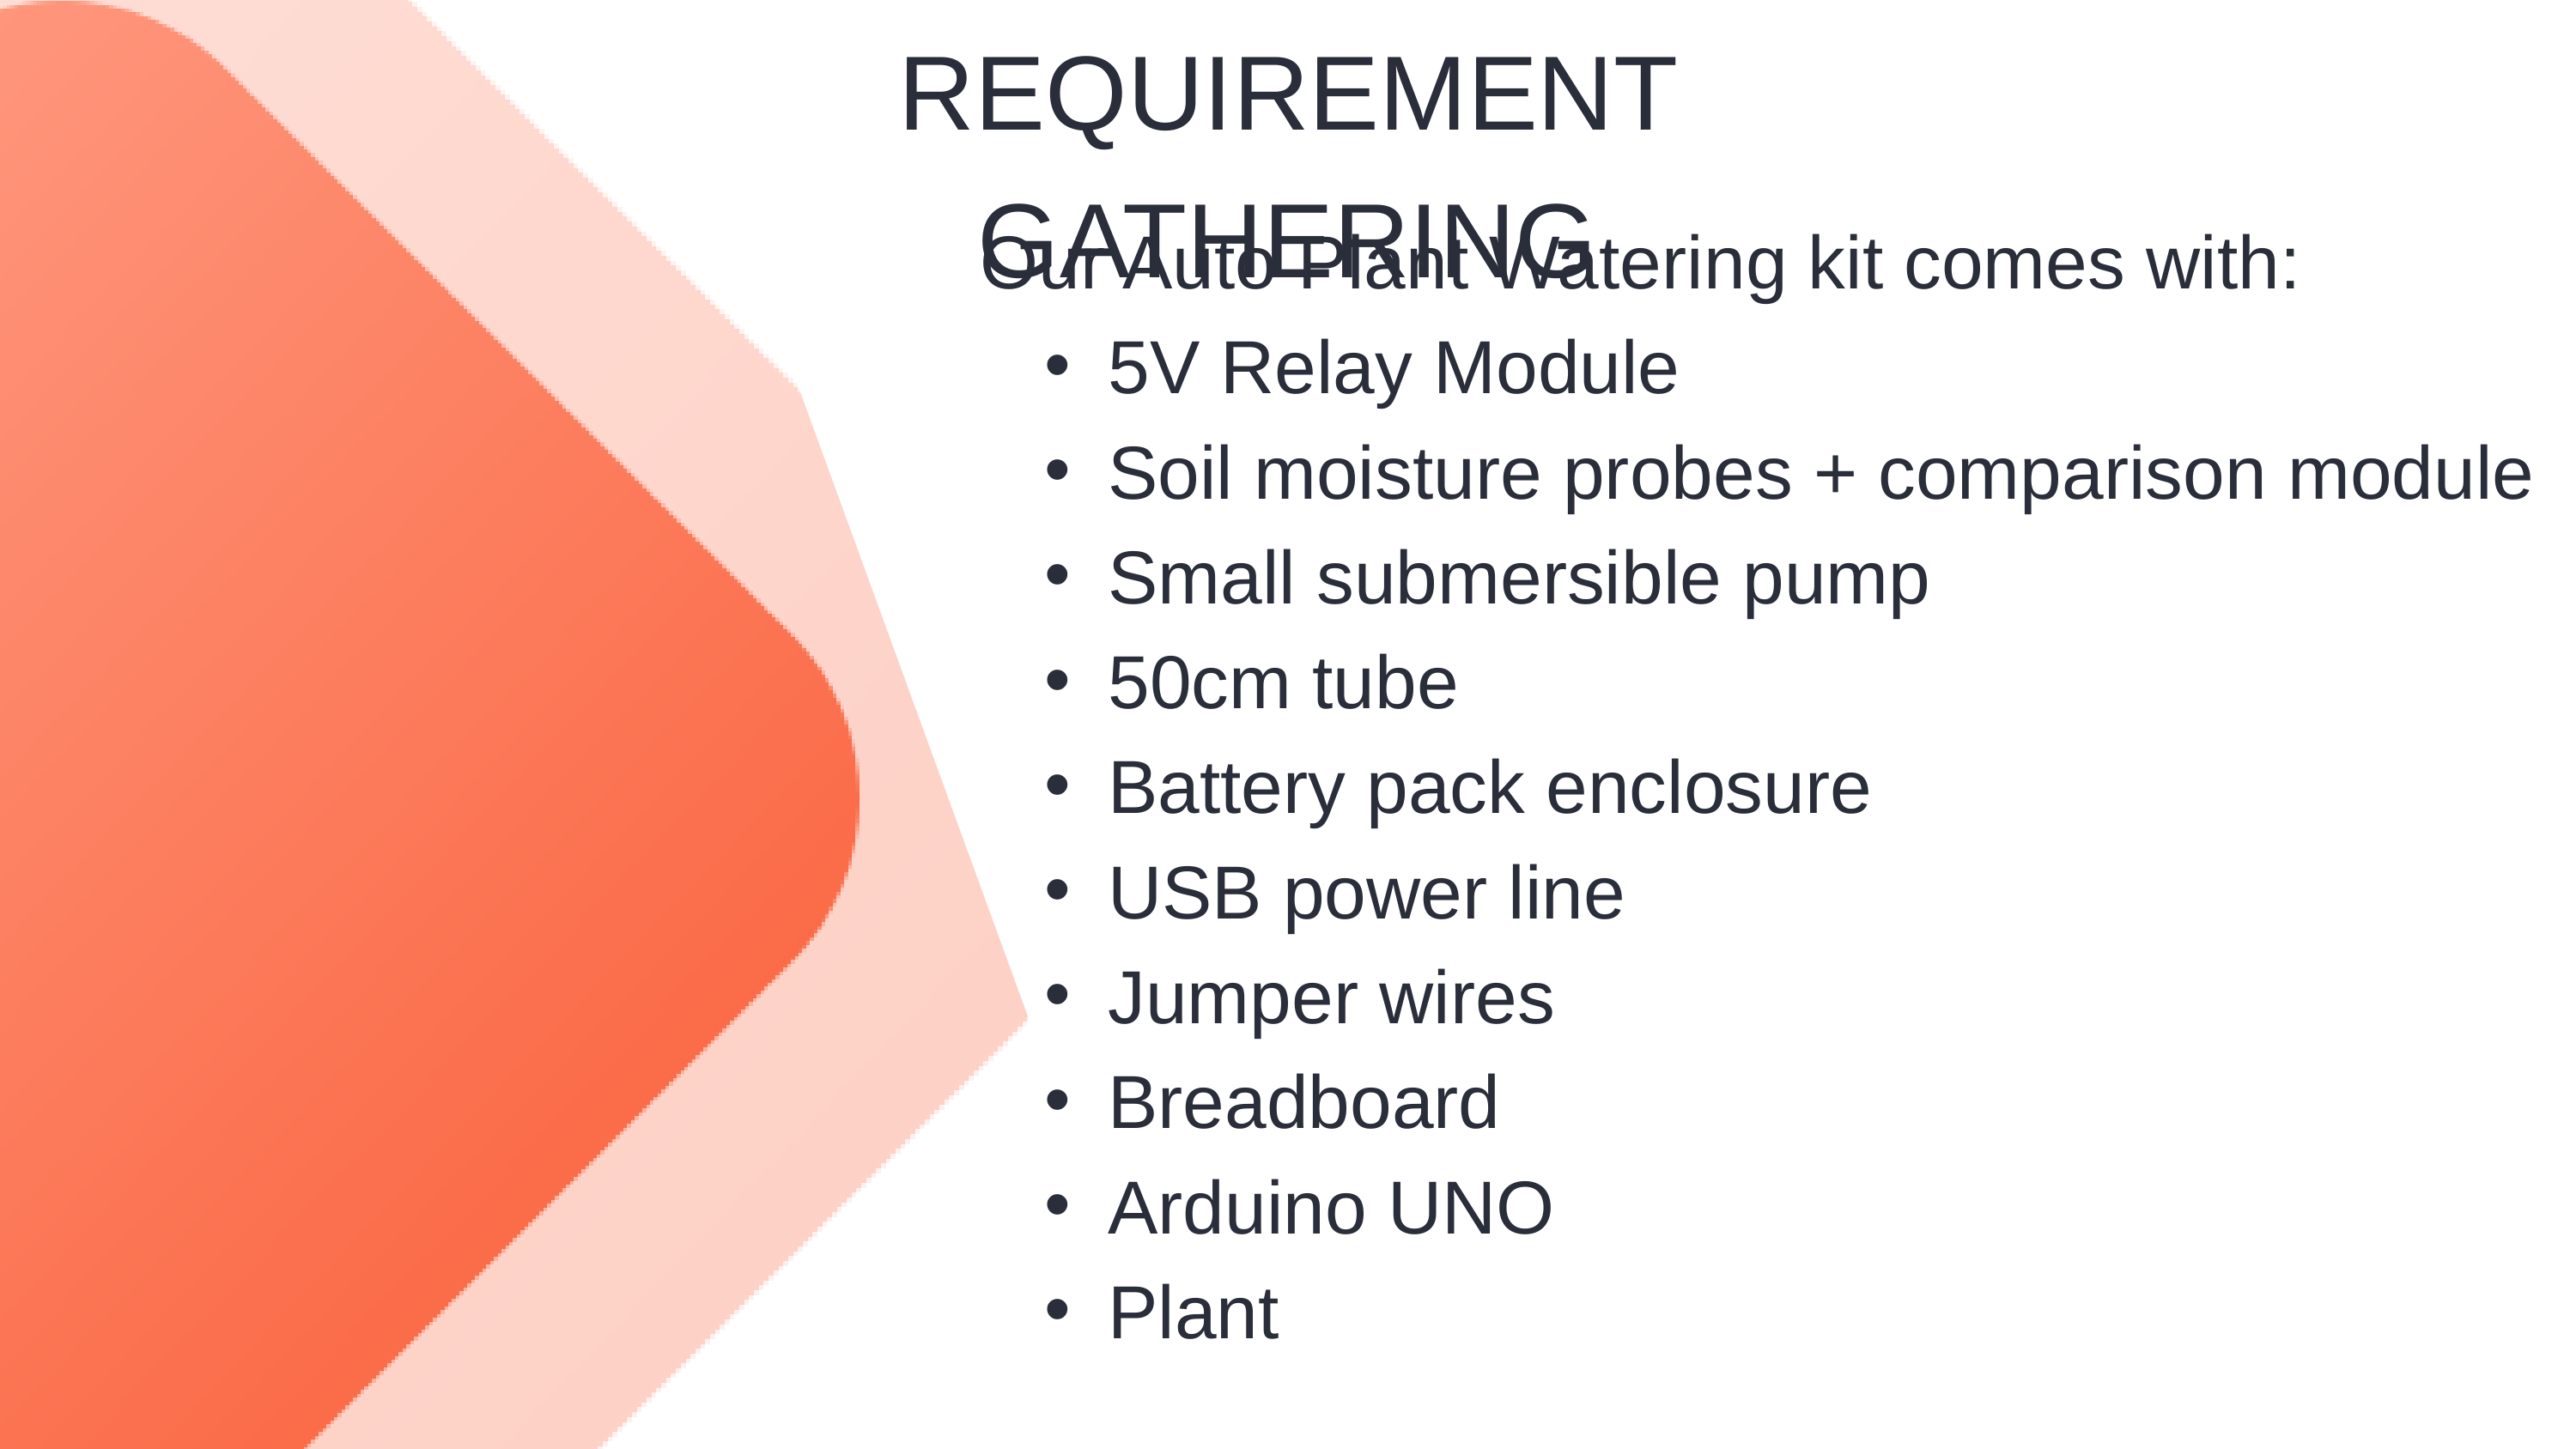

REQUIREMENT GATHERING
Our Auto Plant Watering kit comes with:
5V Relay Module
Soil moisture probes + comparison module
Small submersible pump
50cm tube
Battery pack enclosure
USB power line
Jumper wires
Breadboard
Arduino UNO
Plant